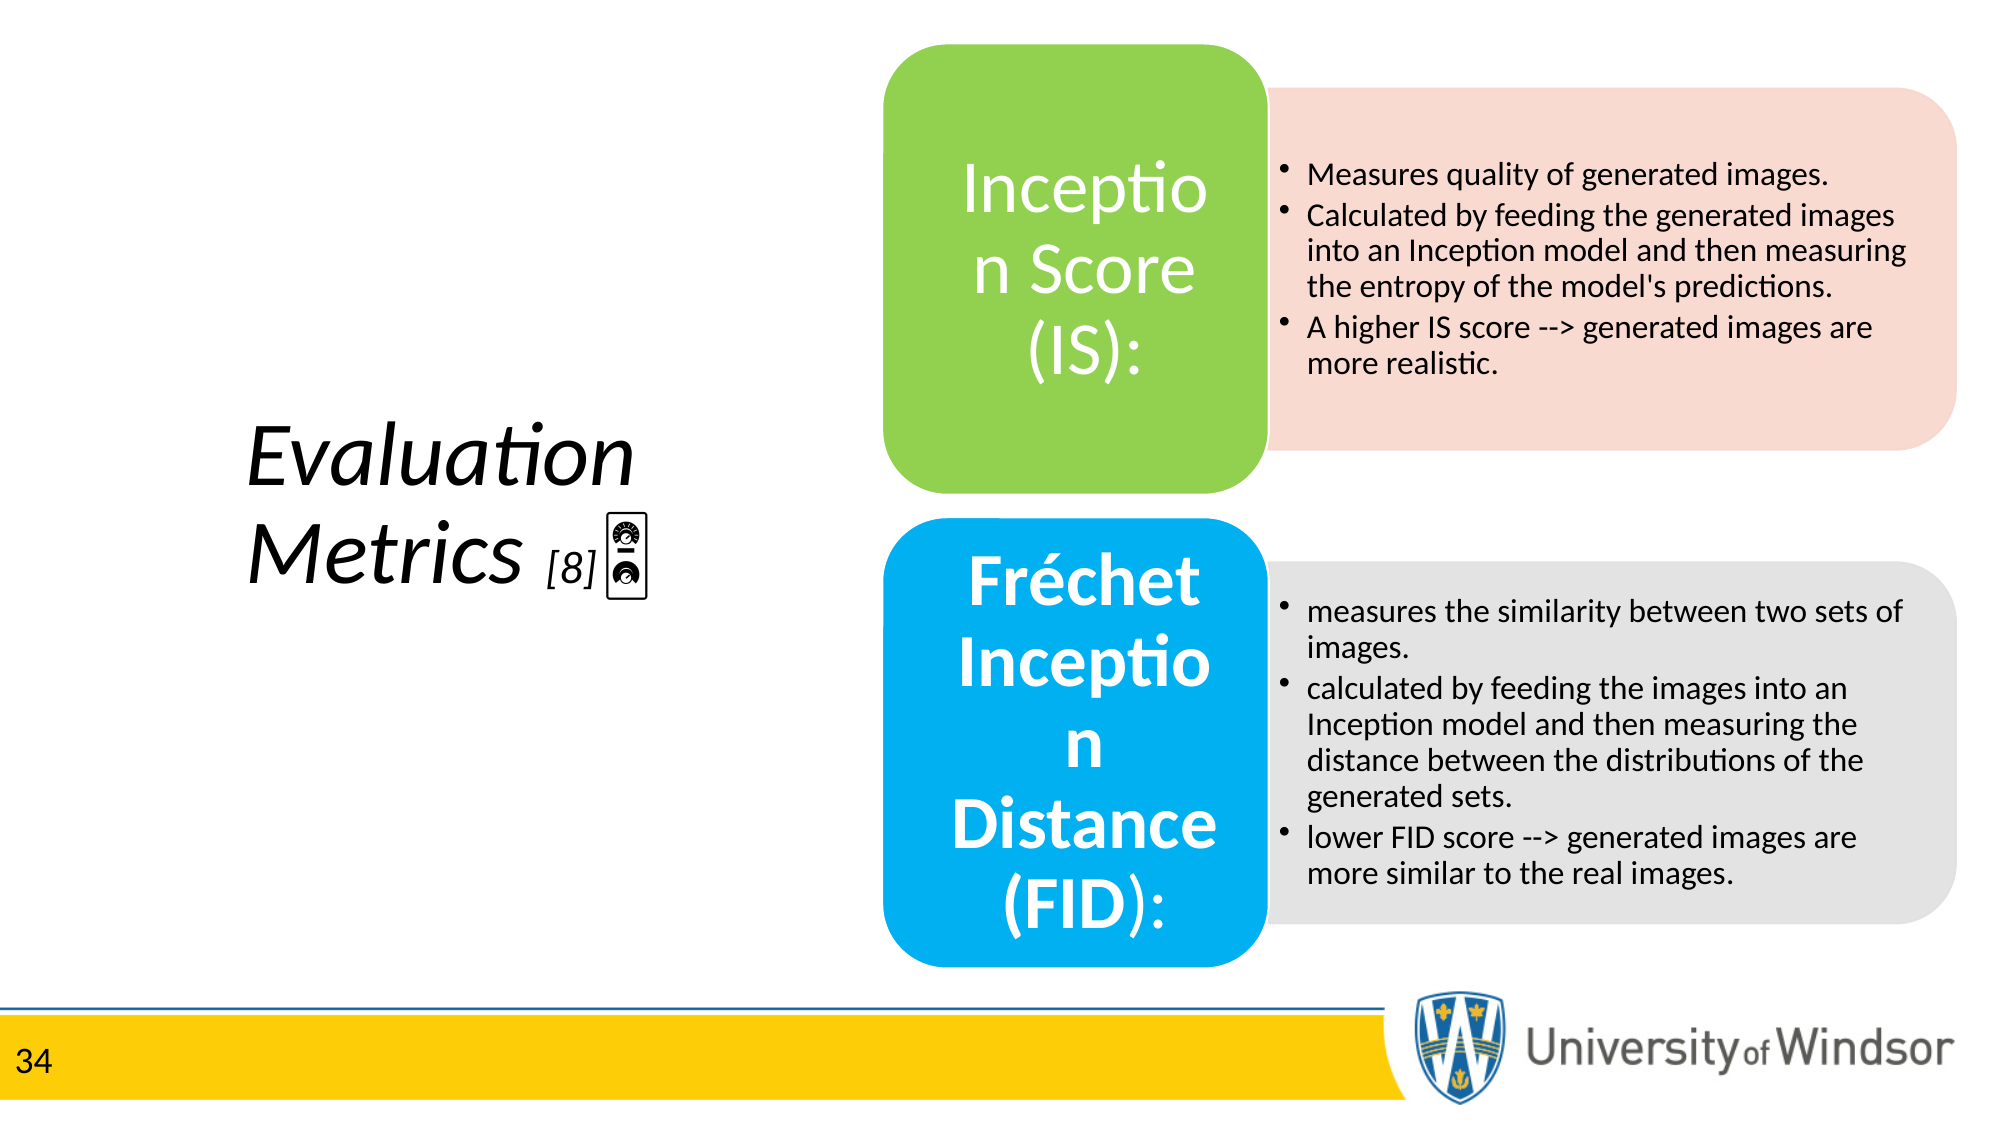

Measures quality of generated images.
Calculated by feeding the generated images into an Inception model and then measuring the entropy of the model's predictions.
A higher IS score --> generated images are more realistic.
Inception Score (IS):
measures the similarity between two sets of images.
calculated by feeding the images into an Inception model and then measuring the distance between the distributions of the generated sets.
lower FID score --> generated images are more similar to the real images.
Fréchet Inception Distance (FID):
# Evaluation Metrics [8]🎛️
34